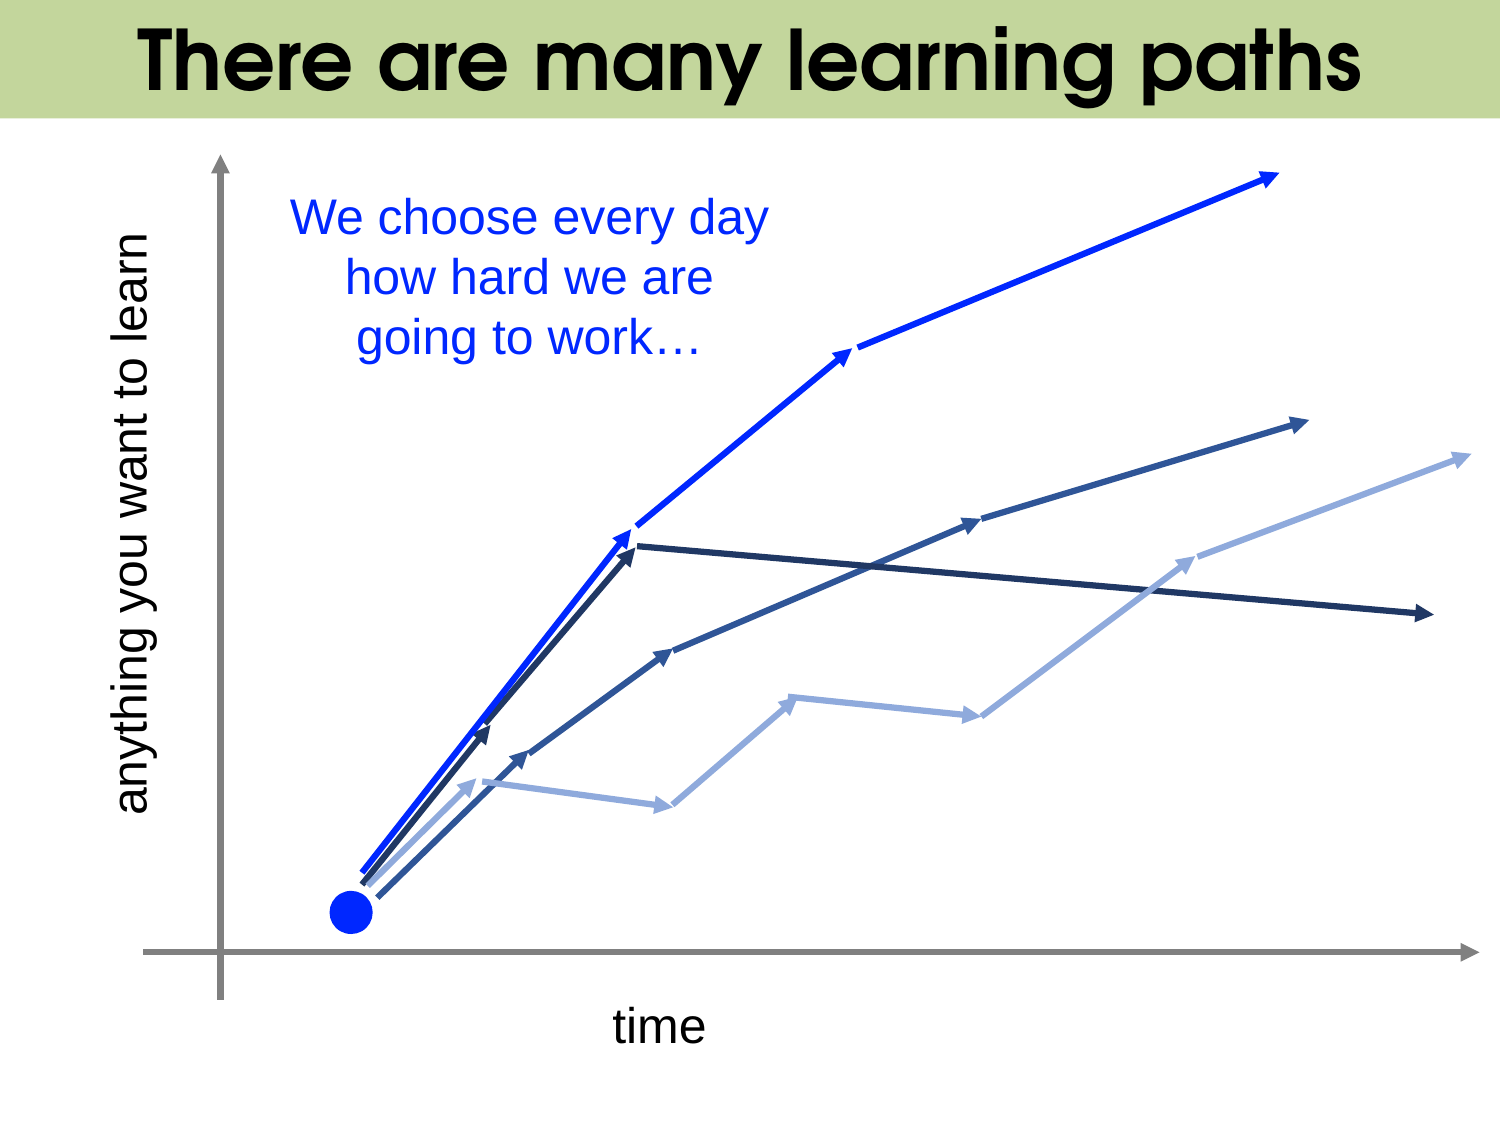

There are many learning paths
We choose every day how hard we are going to work…
anything you want to learn

time